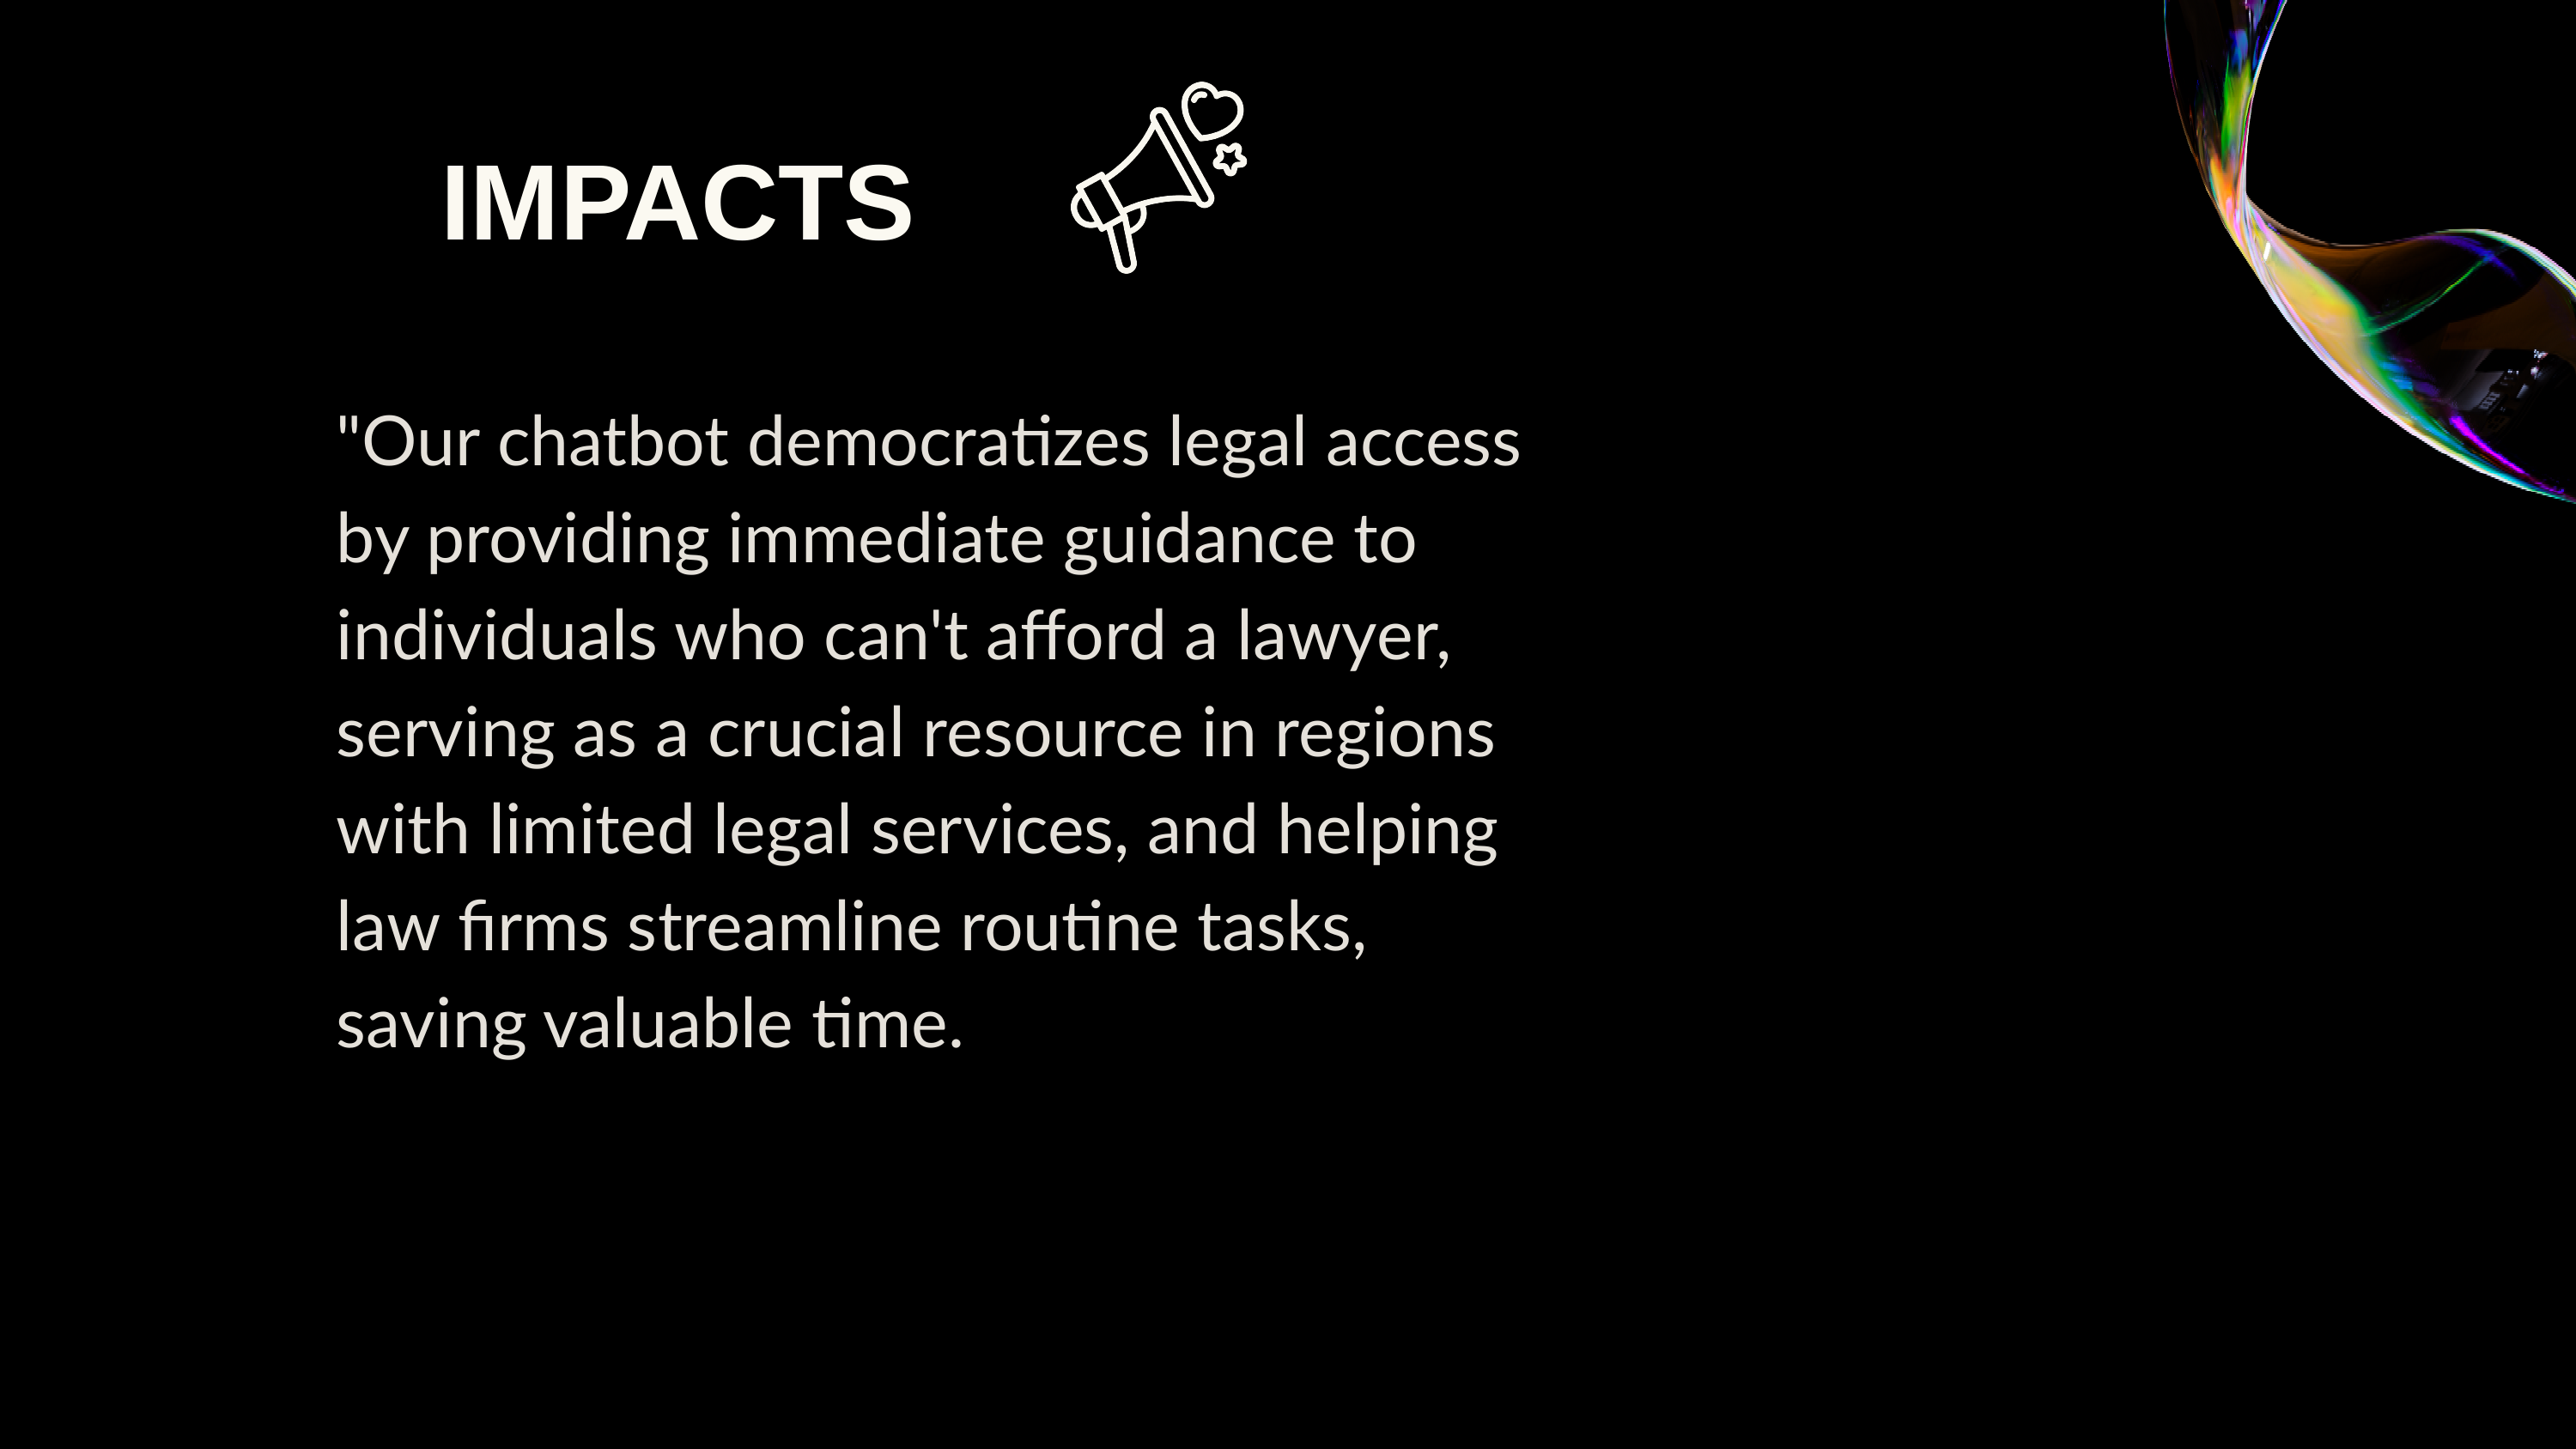

IMPACTS
"Our chatbot democratizes legal access by providing immediate guidance to individuals who can't afford a lawyer, serving as a crucial resource in regions with limited legal services, and helping law firms streamline routine tasks, saving valuable time.